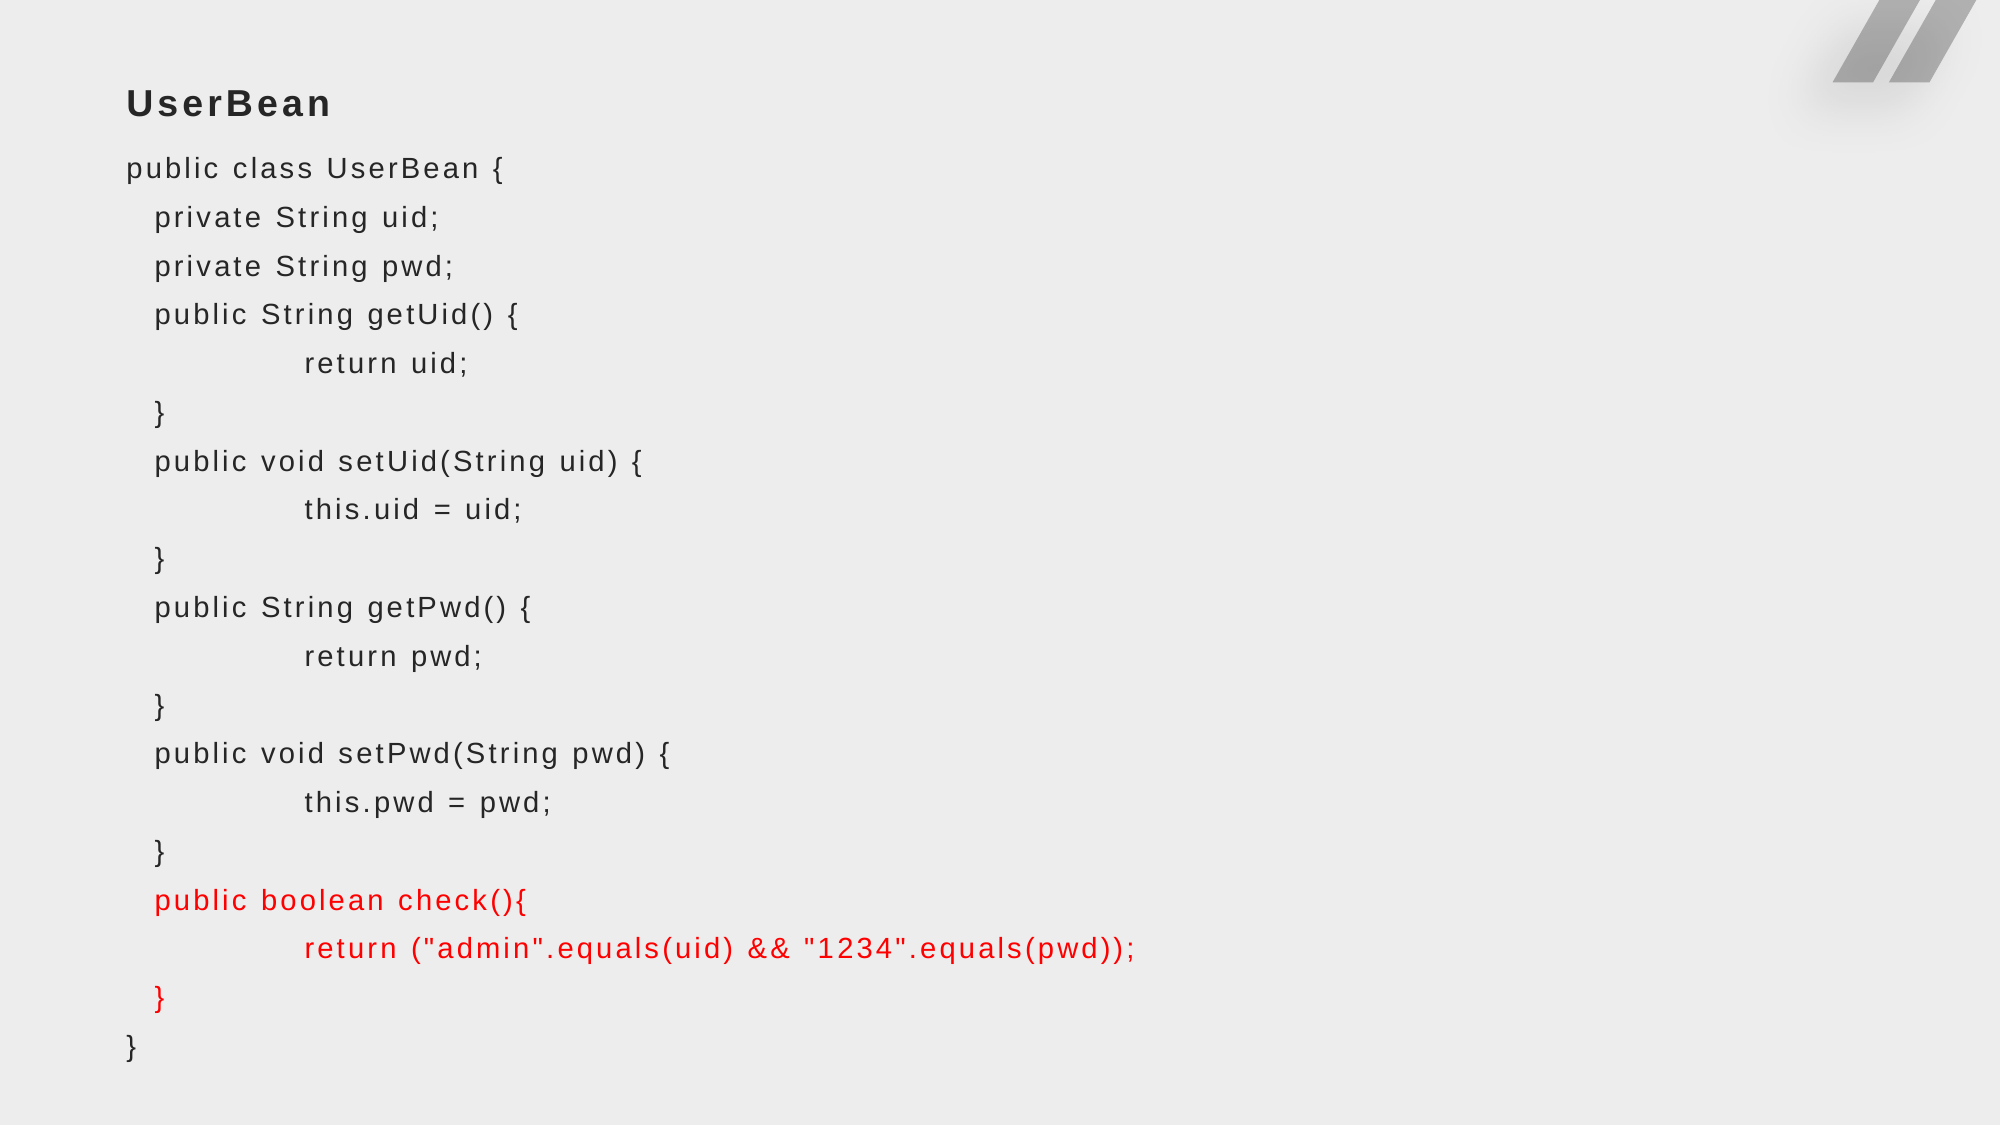

# UserBean
public class UserBean {
	private String uid;
	private String pwd;
	public String getUid() {
		return uid;
	}
	public void setUid(String uid) {
		this.uid = uid;
	}
	public String getPwd() {
		return pwd;
	}
	public void setPwd(String pwd) {
		this.pwd = pwd;
	}
	public boolean check(){
		return ("admin".equals(uid) && "1234".equals(pwd));
	}
}